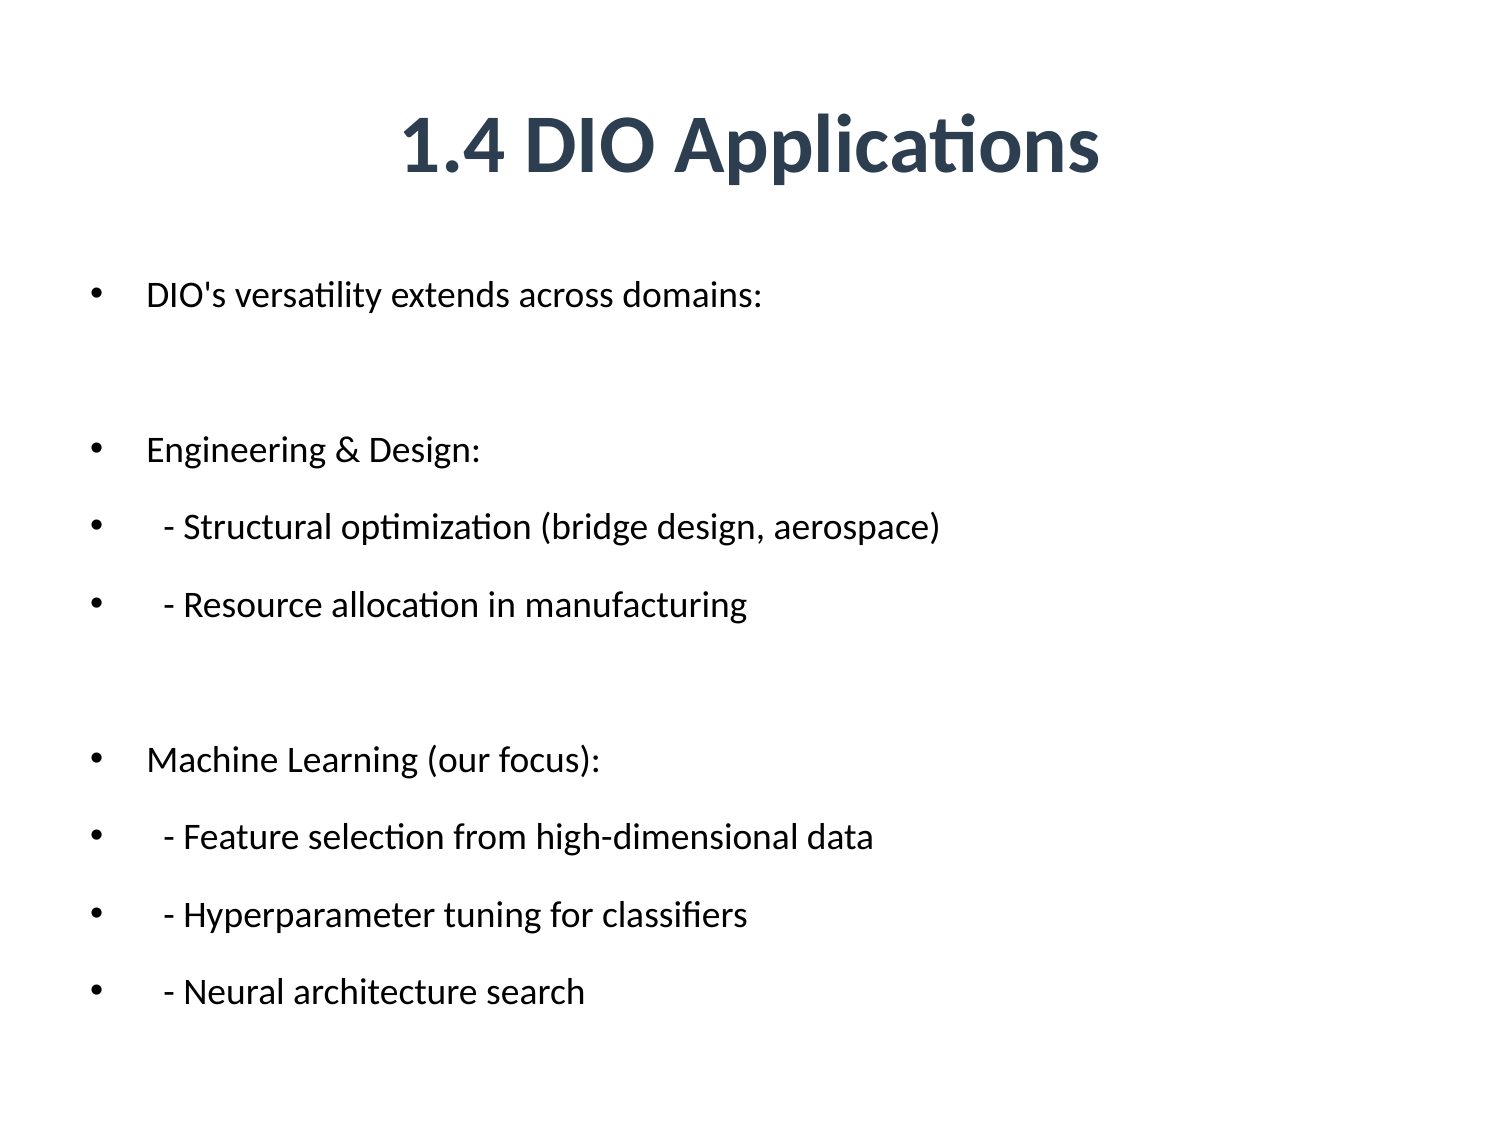

# 1.4 DIO Applications
DIO's versatility extends across domains:

Engineering & Design:
  - Structural optimization (bridge design, aerospace)
  - Resource allocation in manufacturing

Machine Learning (our focus):
  - Feature selection from high-dimensional data
  - Hyperparameter tuning for classifiers
  - Neural architecture search

Other domains:
  - Financial portfolio optimization
  - Energy grid management
  - Logistics and routing problems

Why it works: Combines exploration breadth with exploitation depth